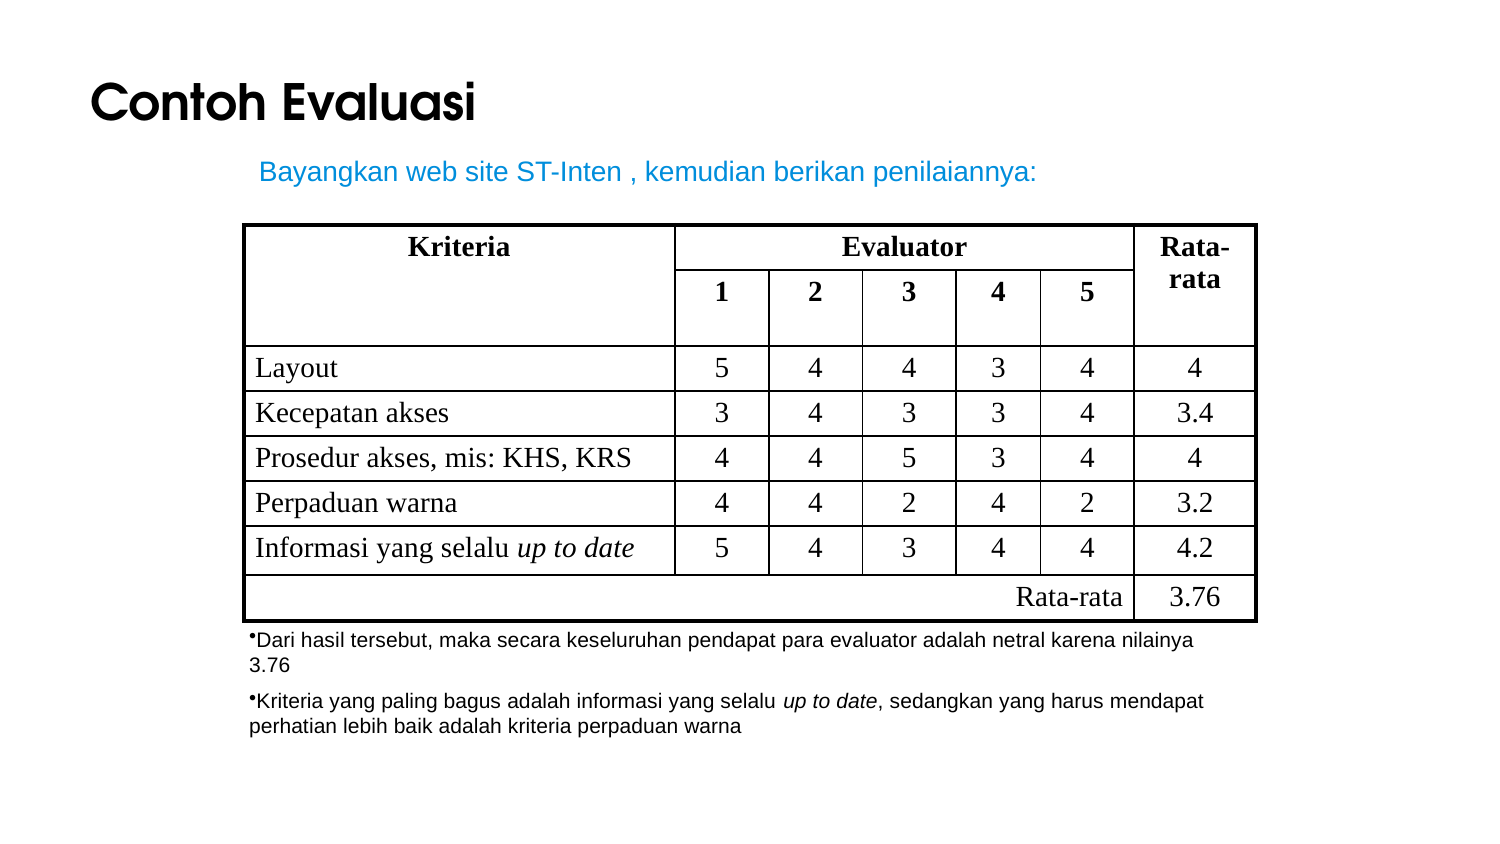

# Contoh Evaluasi
Bayangkan web site ST-Inten , kemudian berikan penilaiannya:
| Kriteria | Evaluator |  |  |  |  | Rata-rata |
| --- | --- | --- | --- | --- | --- | --- |
|  | 1 | 2 | 3 | 4 | 5 |  |
| Layout | 5 | 4 | 4 | 3 | 4 | 4 |
| Kecepatan akses | 3 | 4 | 3 | 3 | 4 | 3.4 |
| Prosedur akses, mis: KHS, KRS | 4 | 4 | 5 | 3 | 4 | 4 |
| Perpaduan warna | 4 | 4 | 2 | 4 | 2 | 3.2 |
| Informasi yang selalu up to date | 5 | 4 | 3 | 4 | 4 | 4.2 |
| Rata-rata |  |  |  |  |  | 3.76 |
Dari hasil tersebut, maka secara keseluruhan pendapat para evaluator adalah netral karena nilainya 3.76
Kriteria yang paling bagus adalah informasi yang selalu up to date, sedangkan yang harus mendapat perhatian lebih baik adalah kriteria perpaduan warna